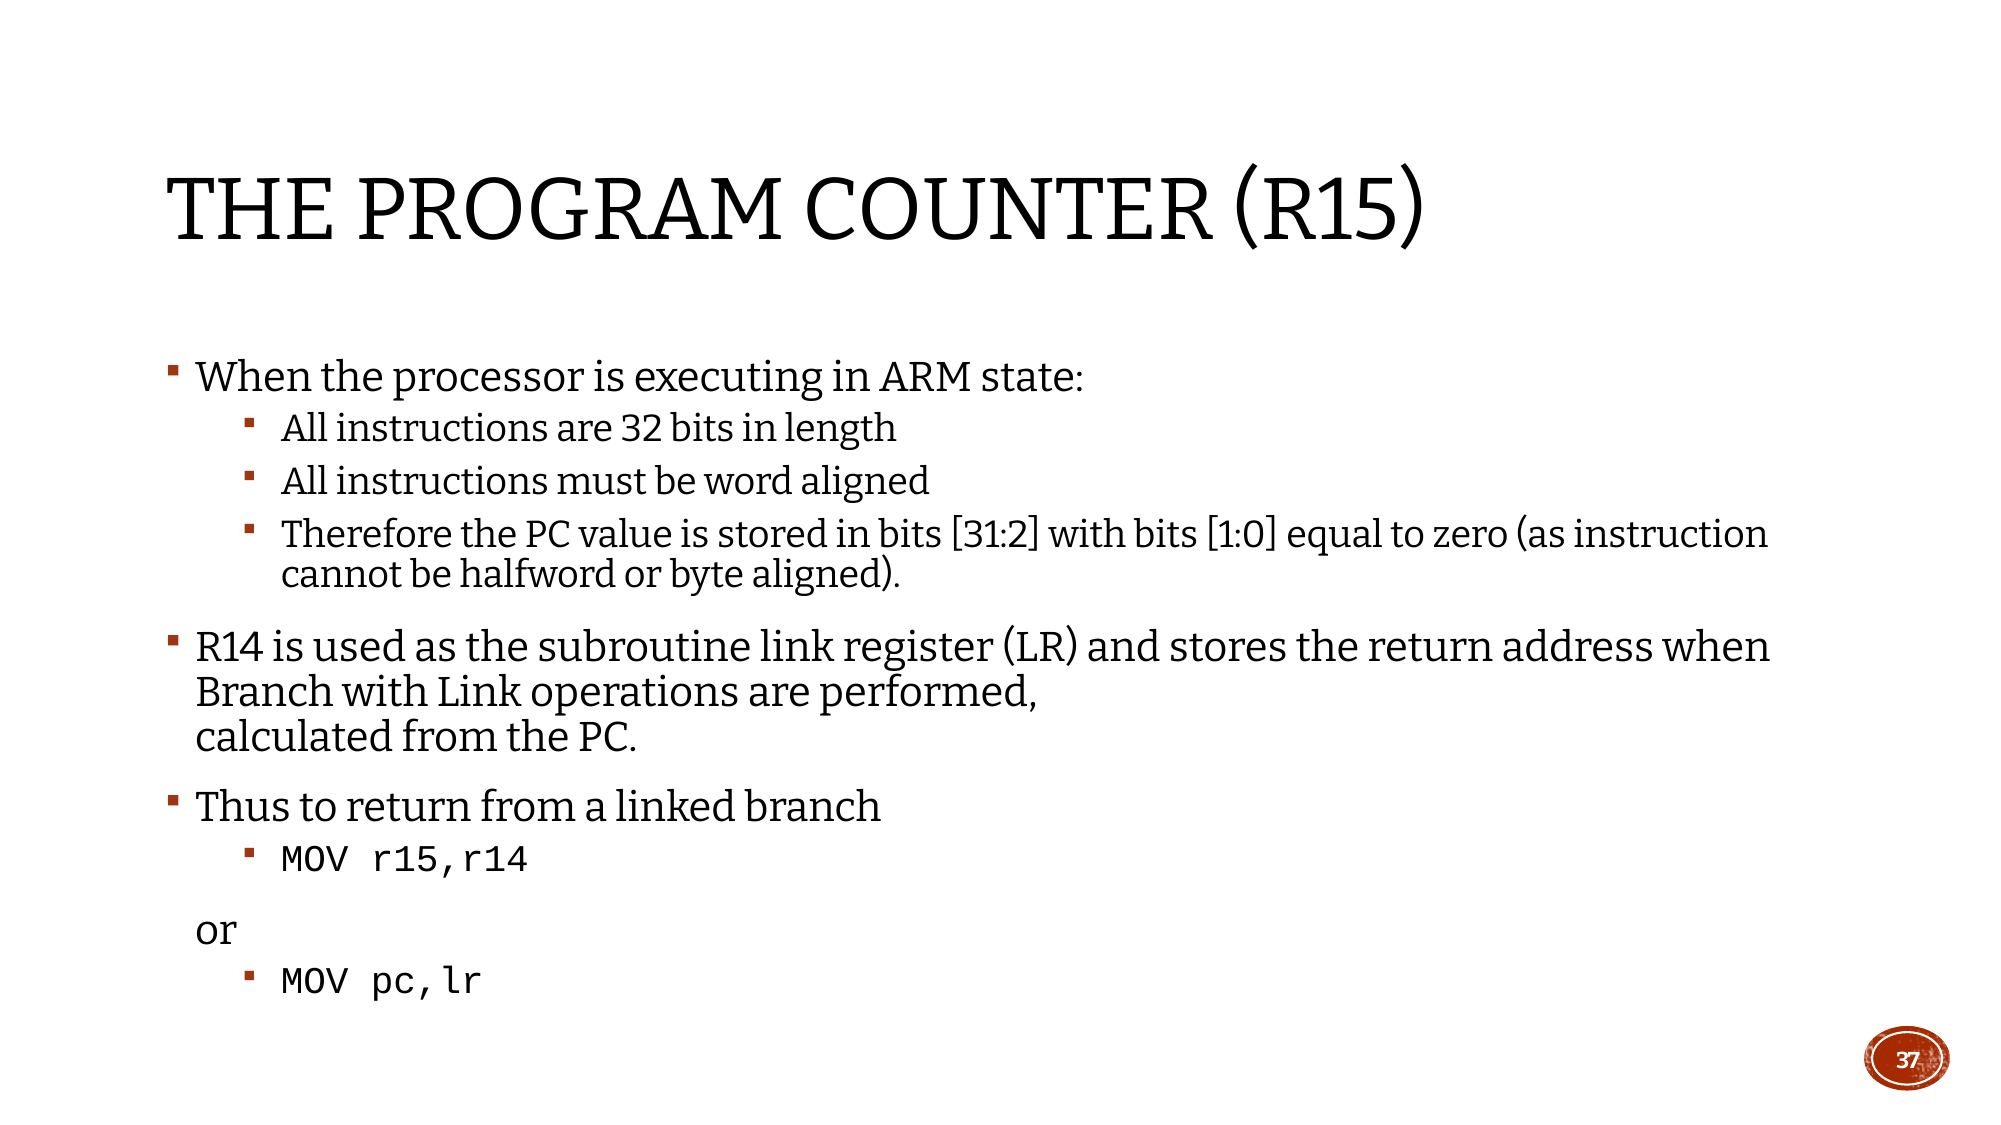

# The Program Counter (R15)
When the processor is executing in ARM state:
All instructions are 32 bits in length
All instructions must be word aligned
Therefore the PC value is stored in bits [31:2] with bits [1:0] equal to zero (as instruction cannot be halfword or byte aligned).
R14 is used as the subroutine link register (LR) and stores the return address when Branch with Link operations are performed,
calculated from the PC.
Thus to return from a linked branch
MOV r15,r14
	or
MOV pc,lr

37